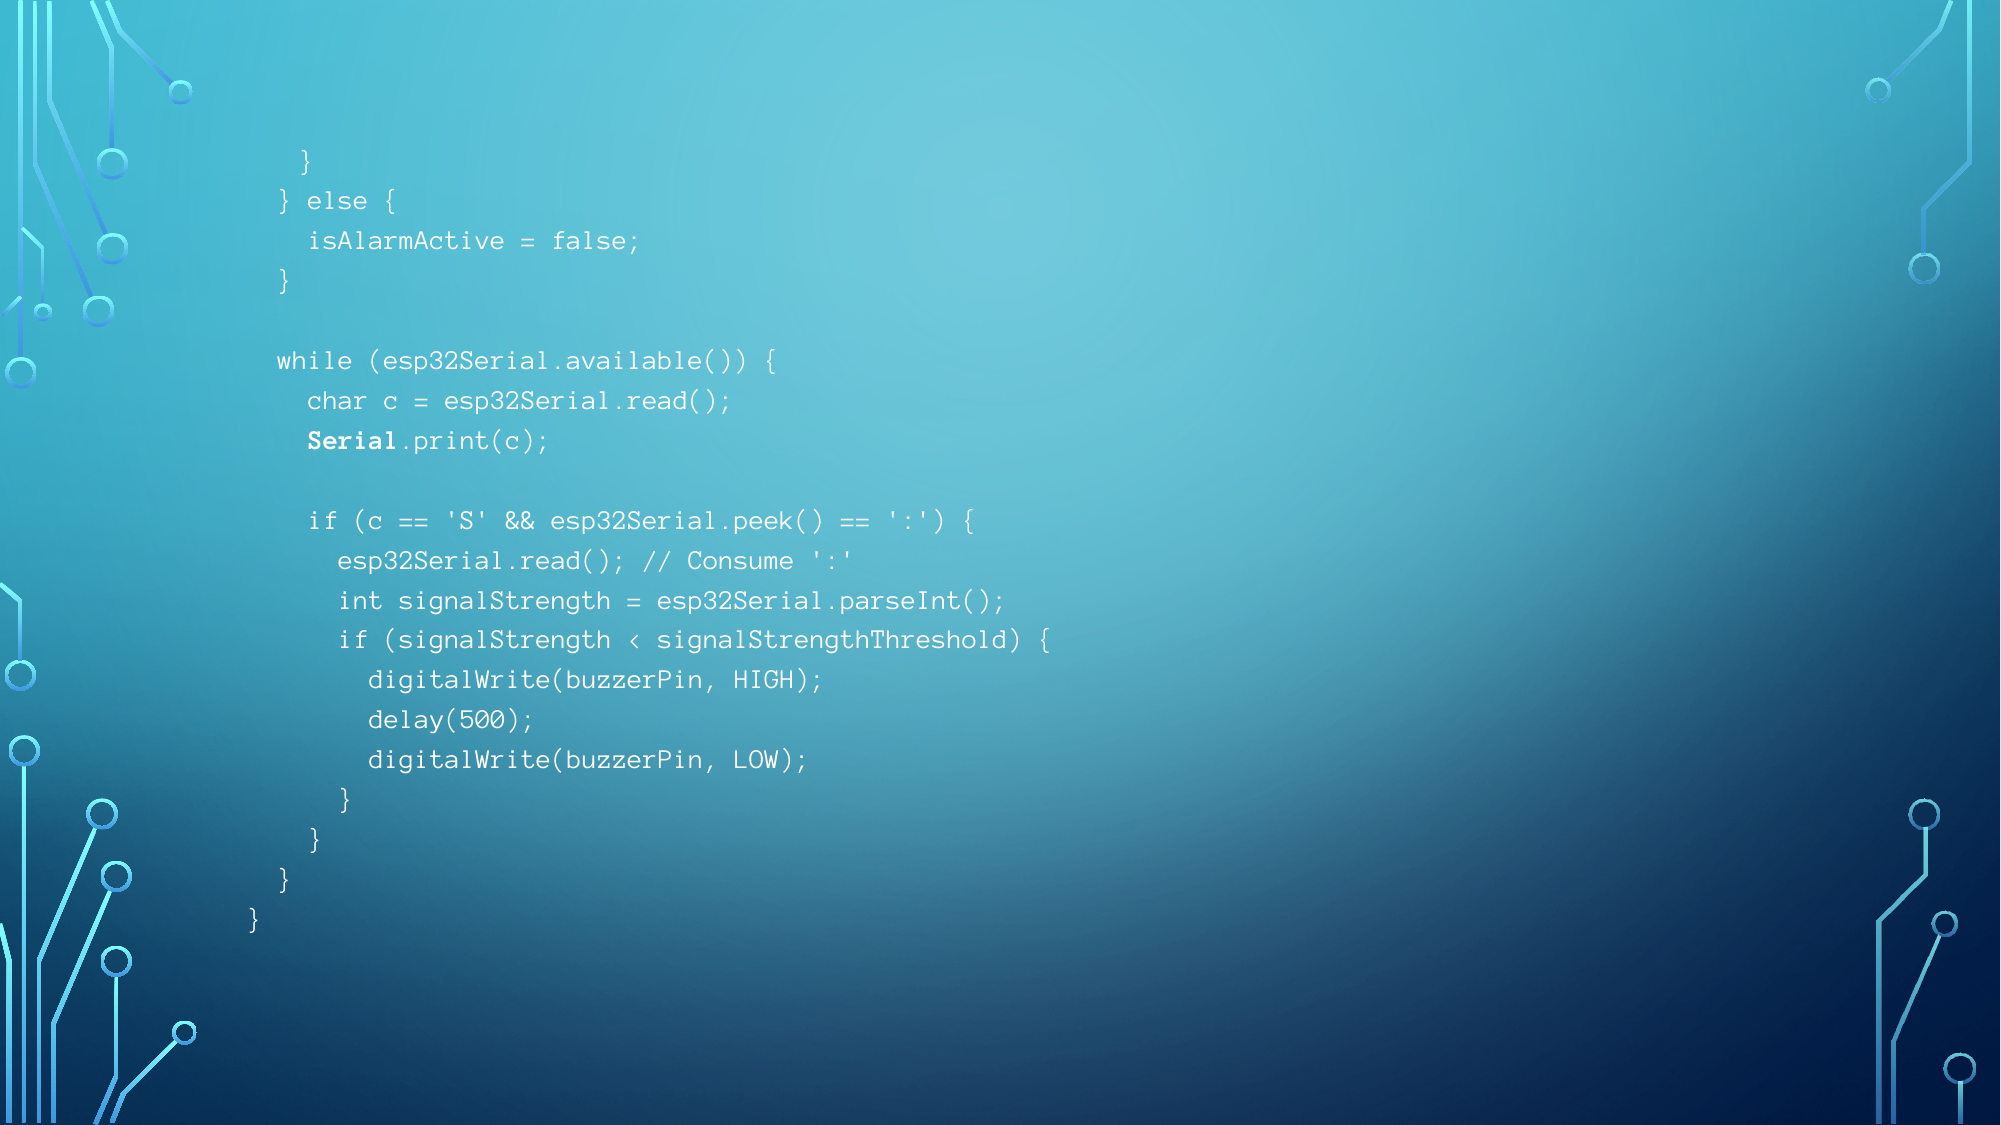

}
  } else {
    isAlarmActive = false;
  }
  while (esp32Serial.available()) {
    char c = esp32Serial.read();
    Serial.print(c);
    if (c == 'S' && esp32Serial.peek() == ':') {
      esp32Serial.read(); // Consume ':'
      int signalStrength = esp32Serial.parseInt();
      if (signalStrength < signalStrengthThreshold) {
        digitalWrite(buzzerPin, HIGH);
        delay(500);
        digitalWrite(buzzerPin, LOW);
      }
    }
  }
}